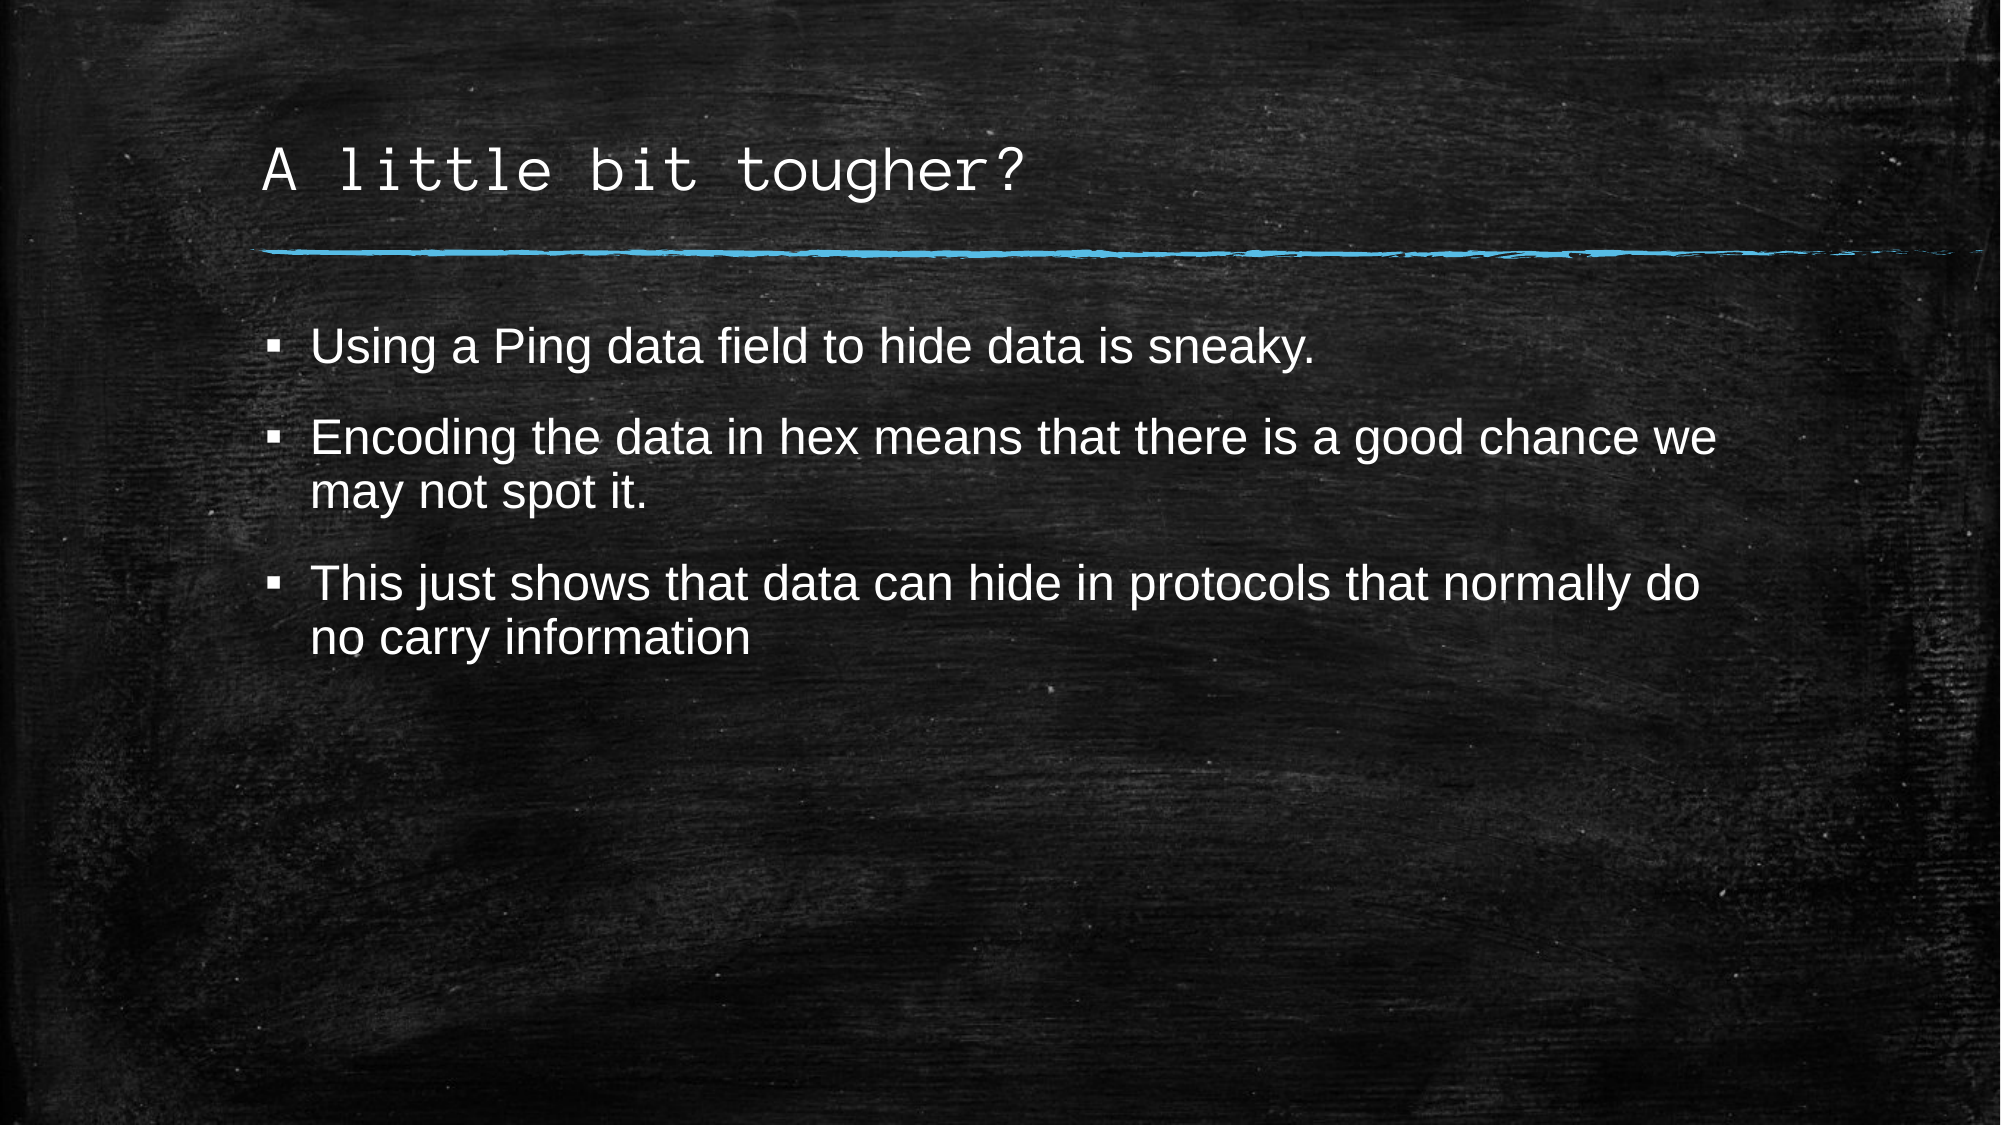

# A little bit tougher?
Using a Ping data field to hide data is sneaky.
Encoding the data in hex means that there is a good chance we may not spot it.
This just shows that data can hide in protocols that normally do no carry information